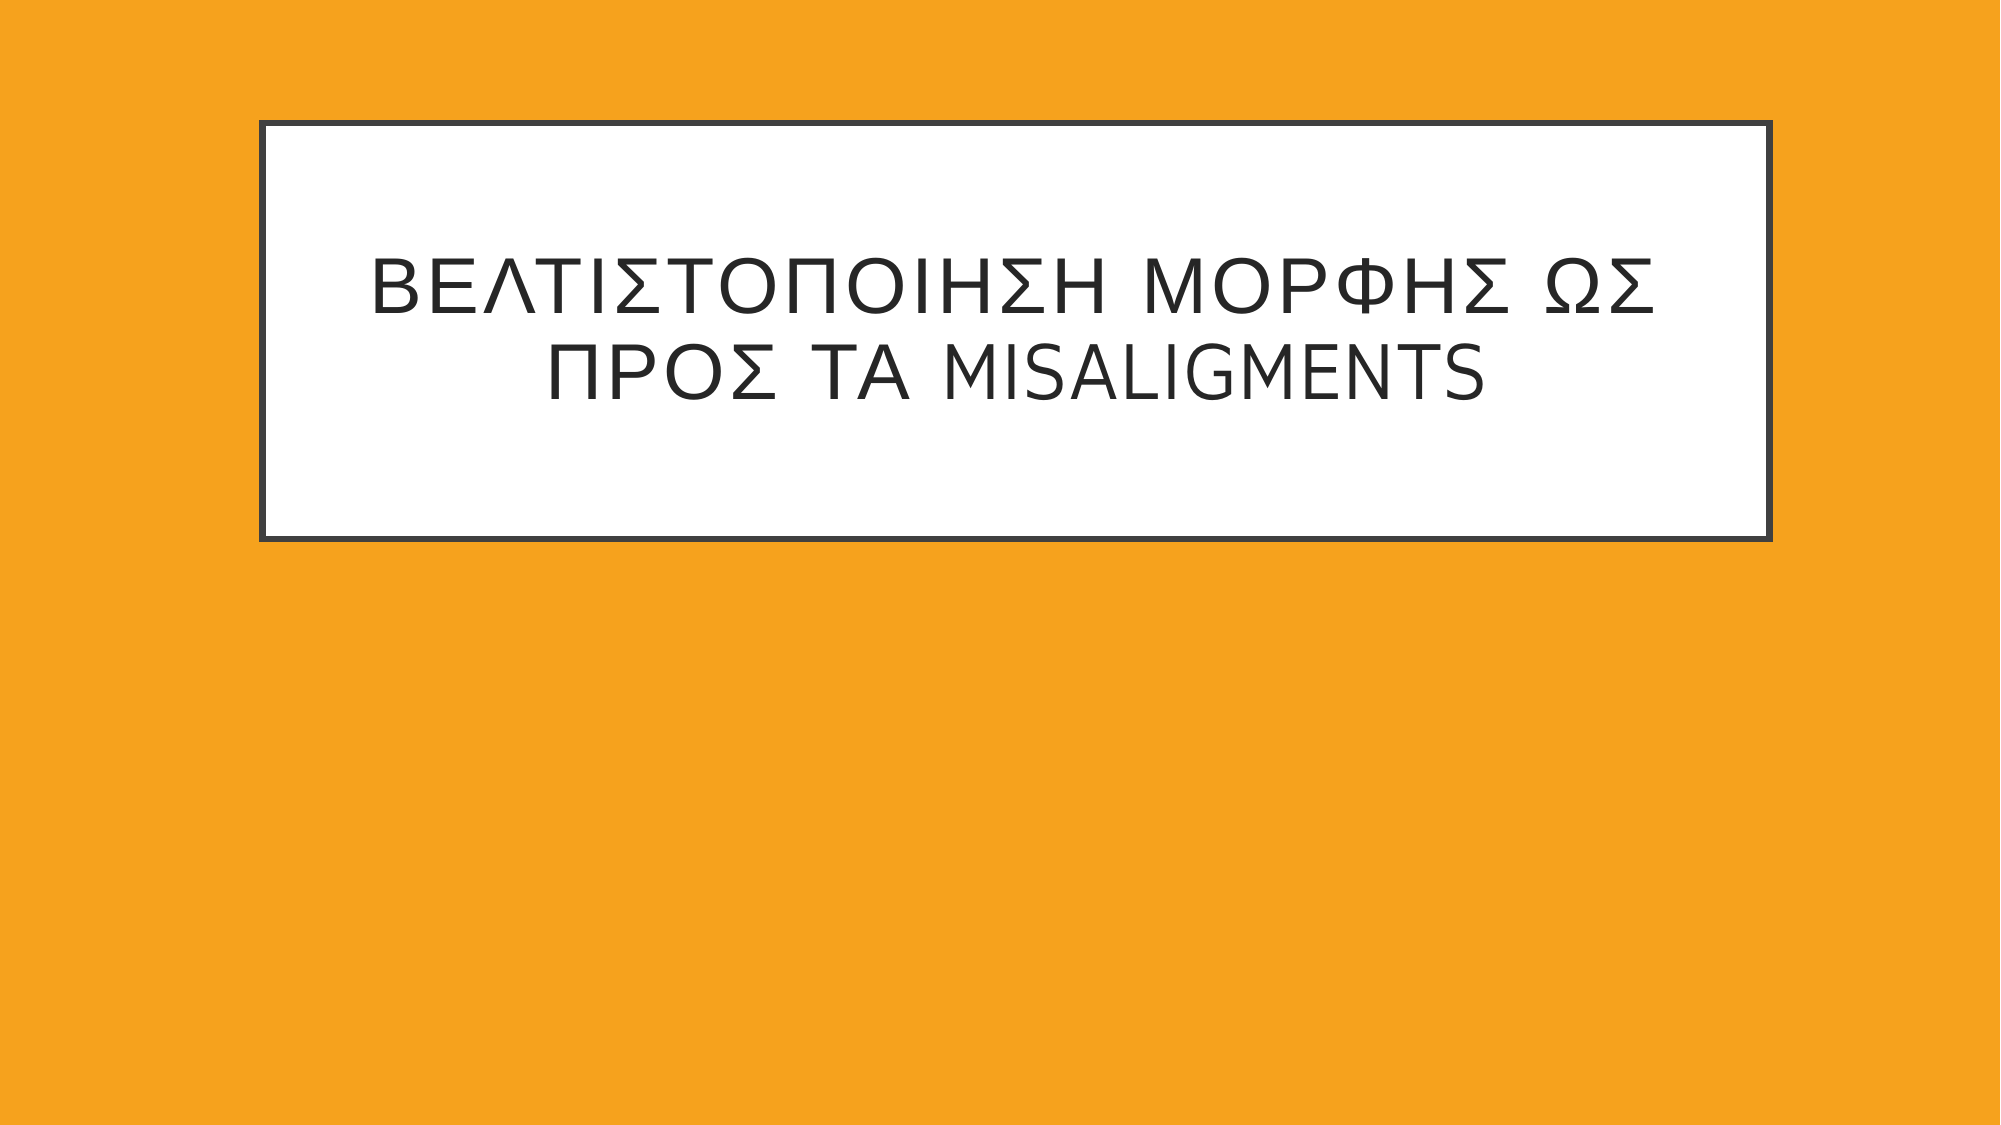

# Βελτιστοποιηση μορφης ως προς τα misaligments